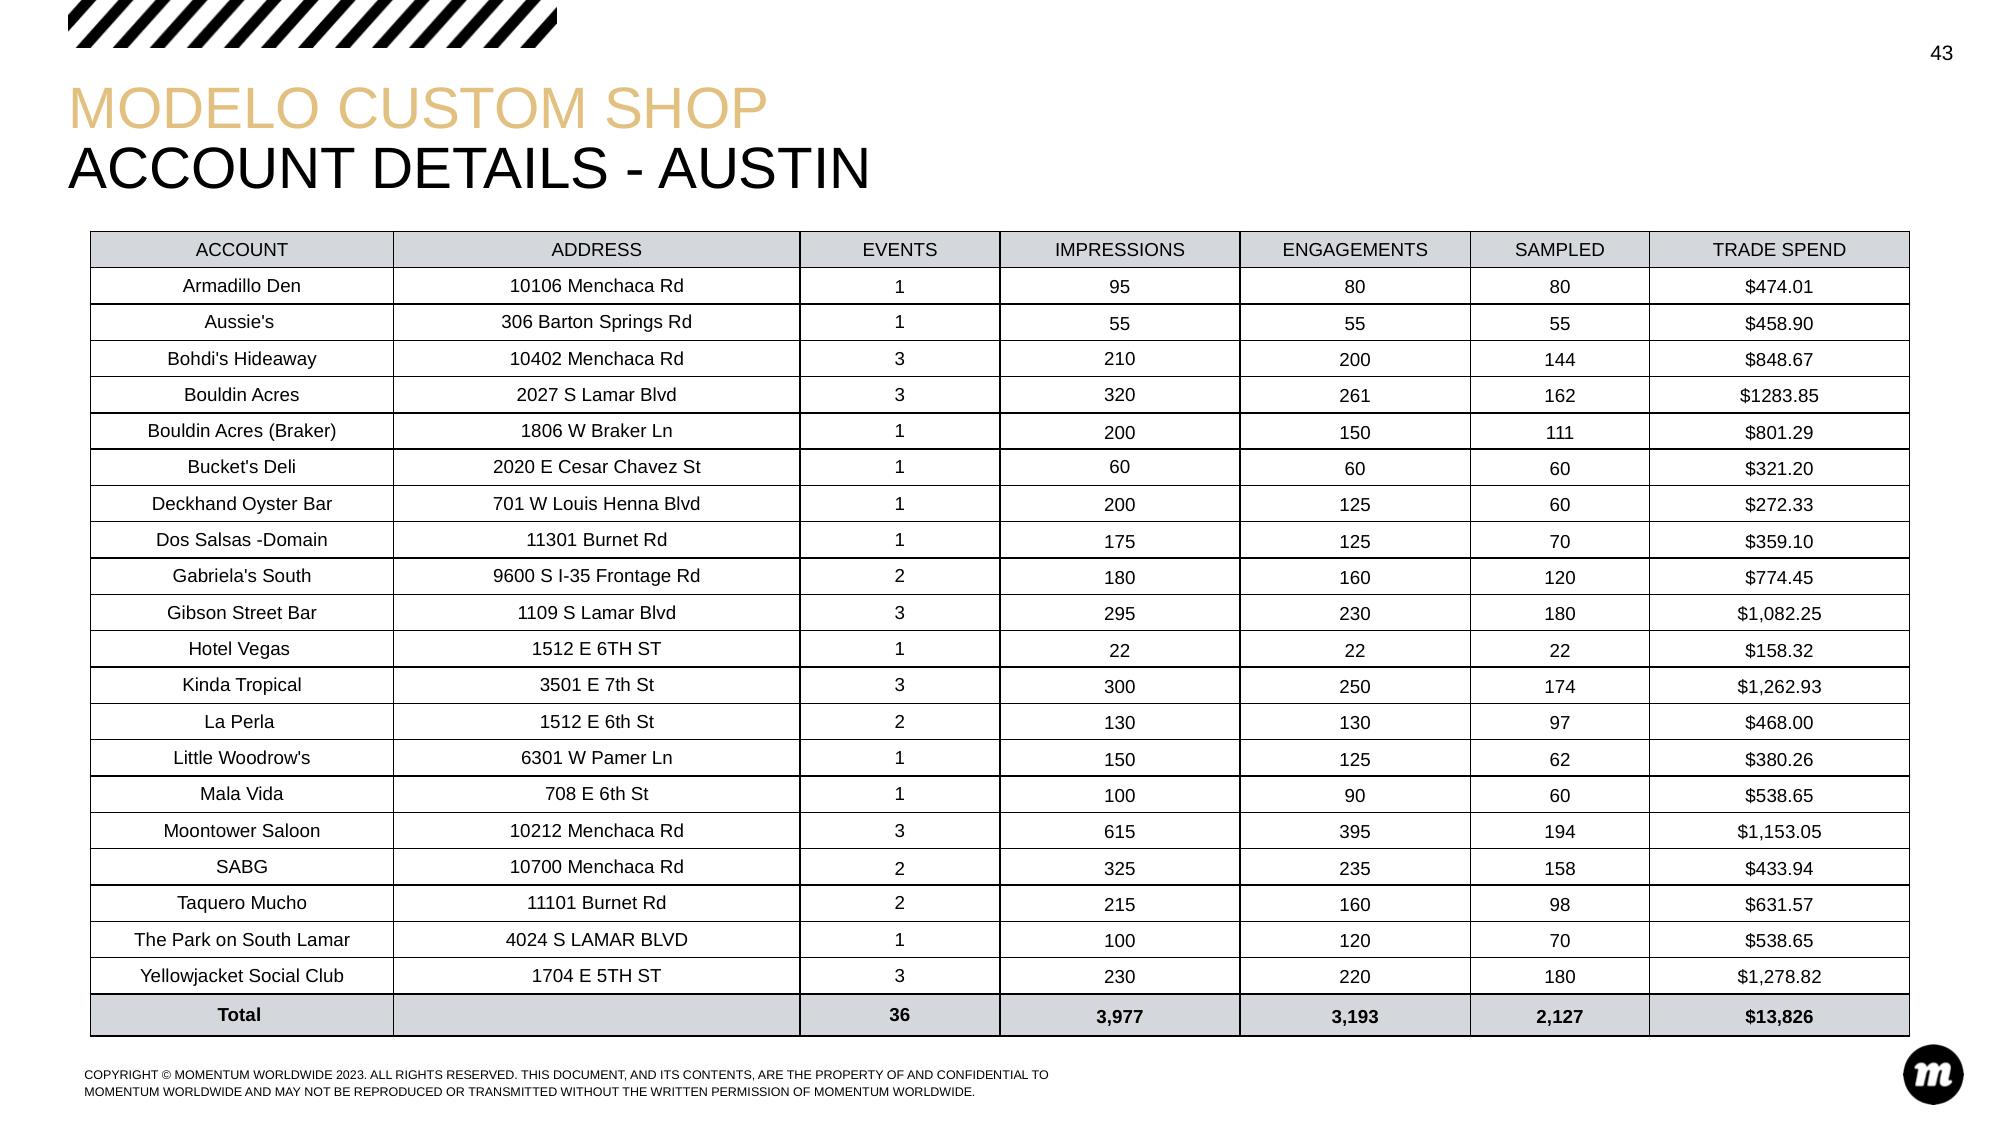

43
# MODELO CUSTOM SHOP
ACCOUNT DETAILS - AUSTIN
| ACCOUNT | ADDRESS | EVENTS | IMPRESSIONS | ENGAGEMENTS | SAMPLED | TRADE SPEND |
| --- | --- | --- | --- | --- | --- | --- |
| Armadillo Den | 10106 Menchaca Rd | 1 | 95 | 80 | 80 | $474.01 |
| Aussie's | 306 Barton Springs Rd | 1 | 55 | 55 | 55 | $458.90 |
| Bohdi's Hideaway | 10402 Menchaca Rd | 3 | 210 | 200 | 144 | $848.67 |
| Bouldin Acres | 2027 S Lamar Blvd | 3 | 320 | 261 | 162 | $1283.85 |
| Bouldin Acres (Braker) | 1806 W Braker Ln | 1 | 200 | 150 | 111 | $801.29 |
| Bucket's Deli | 2020 E Cesar Chavez St | 1 | 60 | 60 | 60 | $321.20 |
| Deckhand Oyster Bar | 701 W Louis Henna Blvd | 1 | 200 | 125 | 60 | $272.33 |
| Dos Salsas -Domain | 11301 Burnet Rd | 1 | 175 | 125 | 70 | $359.10 |
| Gabriela's South | 9600 S I-35 Frontage Rd | 2 | 180 | 160 | 120 | $774.45 |
| Gibson Street Bar | 1109 S Lamar Blvd | 3 | 295 | 230 | 180 | $1,082.25 |
| Hotel Vegas | 1512 E 6TH ST | 1 | 22 | 22 | 22 | $158.32 |
| Kinda Tropical | 3501 E 7th St | 3 | 300 | 250 | 174 | $1,262.93 |
| La Perla | 1512 E 6th St | 2 | 130 | 130 | 97 | $468.00 |
| Little Woodrow's | 6301 W Pamer Ln | 1 | 150 | 125 | 62 | $380.26 |
| Mala Vida | 708 E 6th St | 1 | 100 | 90 | 60 | $538.65 |
| Moontower Saloon | 10212 Menchaca Rd | 3 | 615 | 395 | 194 | $1,153.05 |
| SABG | 10700 Menchaca Rd | 2 | 325 | 235 | 158 | $433.94 |
| Taquero Mucho | 11101 Burnet Rd | 2 | 215 | 160 | 98 | $631.57 |
| The Park on South Lamar | 4024 S LAMAR BLVD | 1 | 100 | 120 | 70 | $538.65 |
| Yellowjacket Social Club | 1704 E 5TH ST | 3 | 230 | 220 | 180 | $1,278.82 |
| Total |  | 36 | 3,977 | 3,193 | 2,127 | $13,826 |